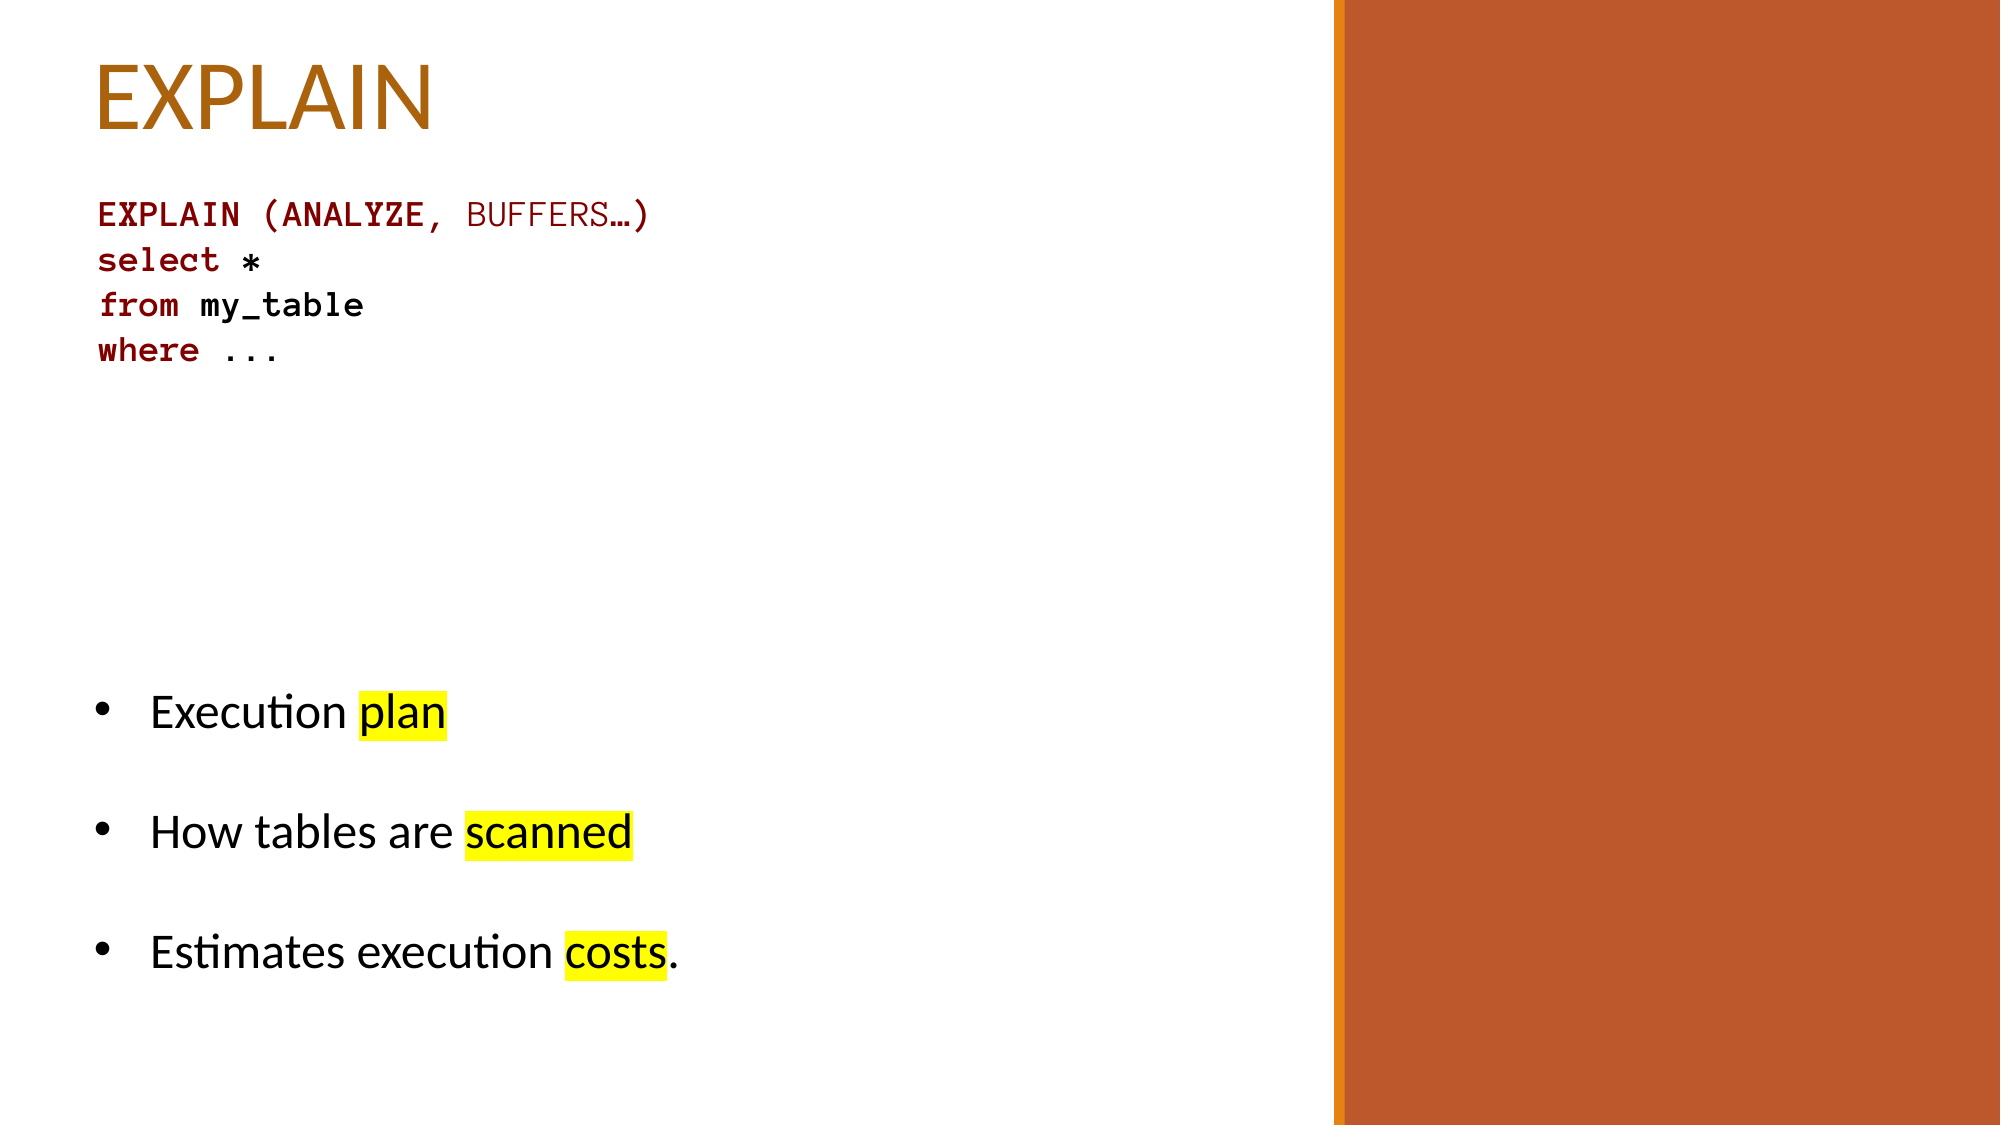

EXPLAIN
EXPLAIN (ANALYZE, BUFFERS…)
select *
from my_table
where ...
Execution plan
How tables are scanned

Estimates execution costs.